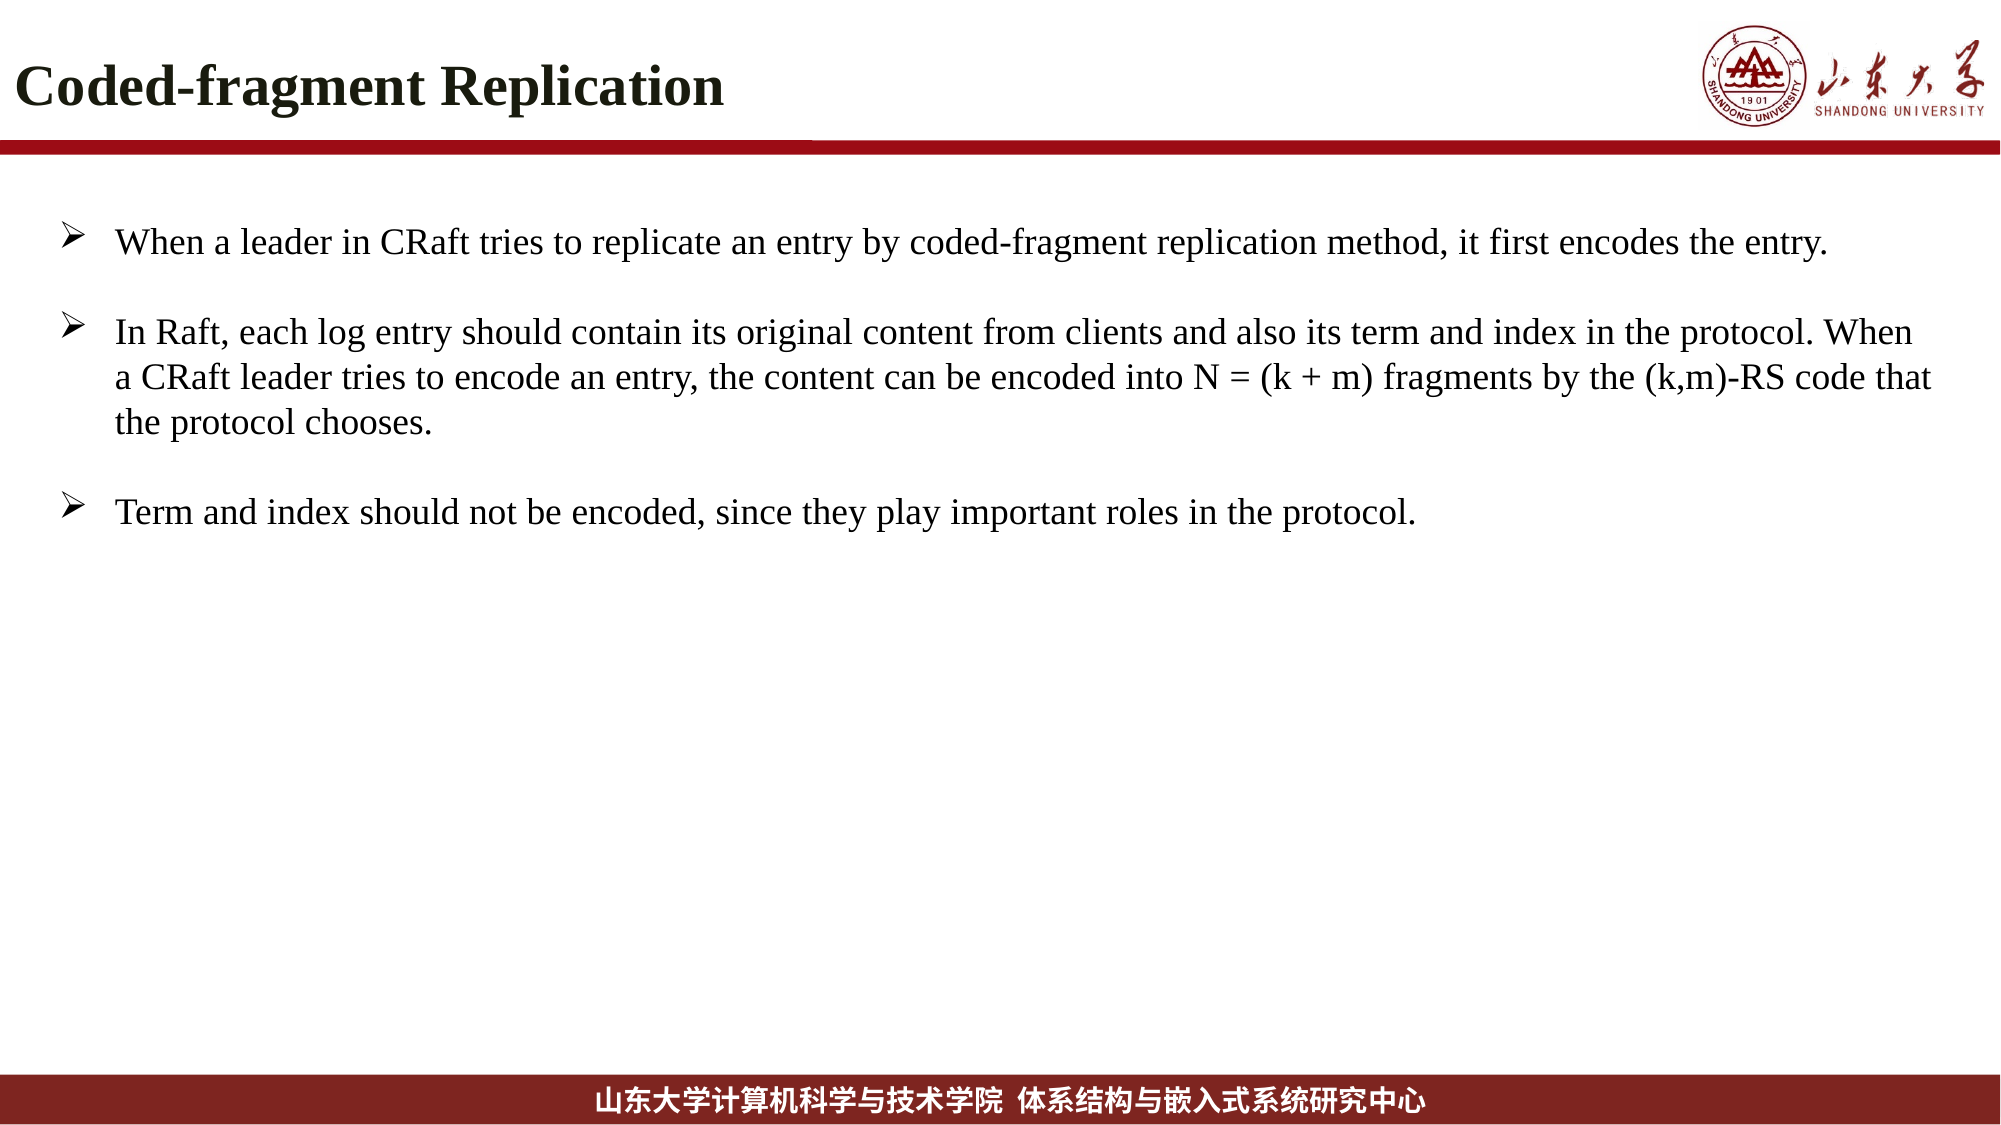

# Coded-fragment Replication
When a leader in CRaft tries to replicate an entry by coded-fragment replication method, it first encodes the entry.

In Raft, each log entry should contain its original content from clients and also its term and index in the protocol. When a CRaft leader tries to encode an entry, the content can be encoded into N = (k + m) fragments by the (k,m)-RS code that the protocol chooses.

Term and index should not be encoded, since they play important roles in the protocol.